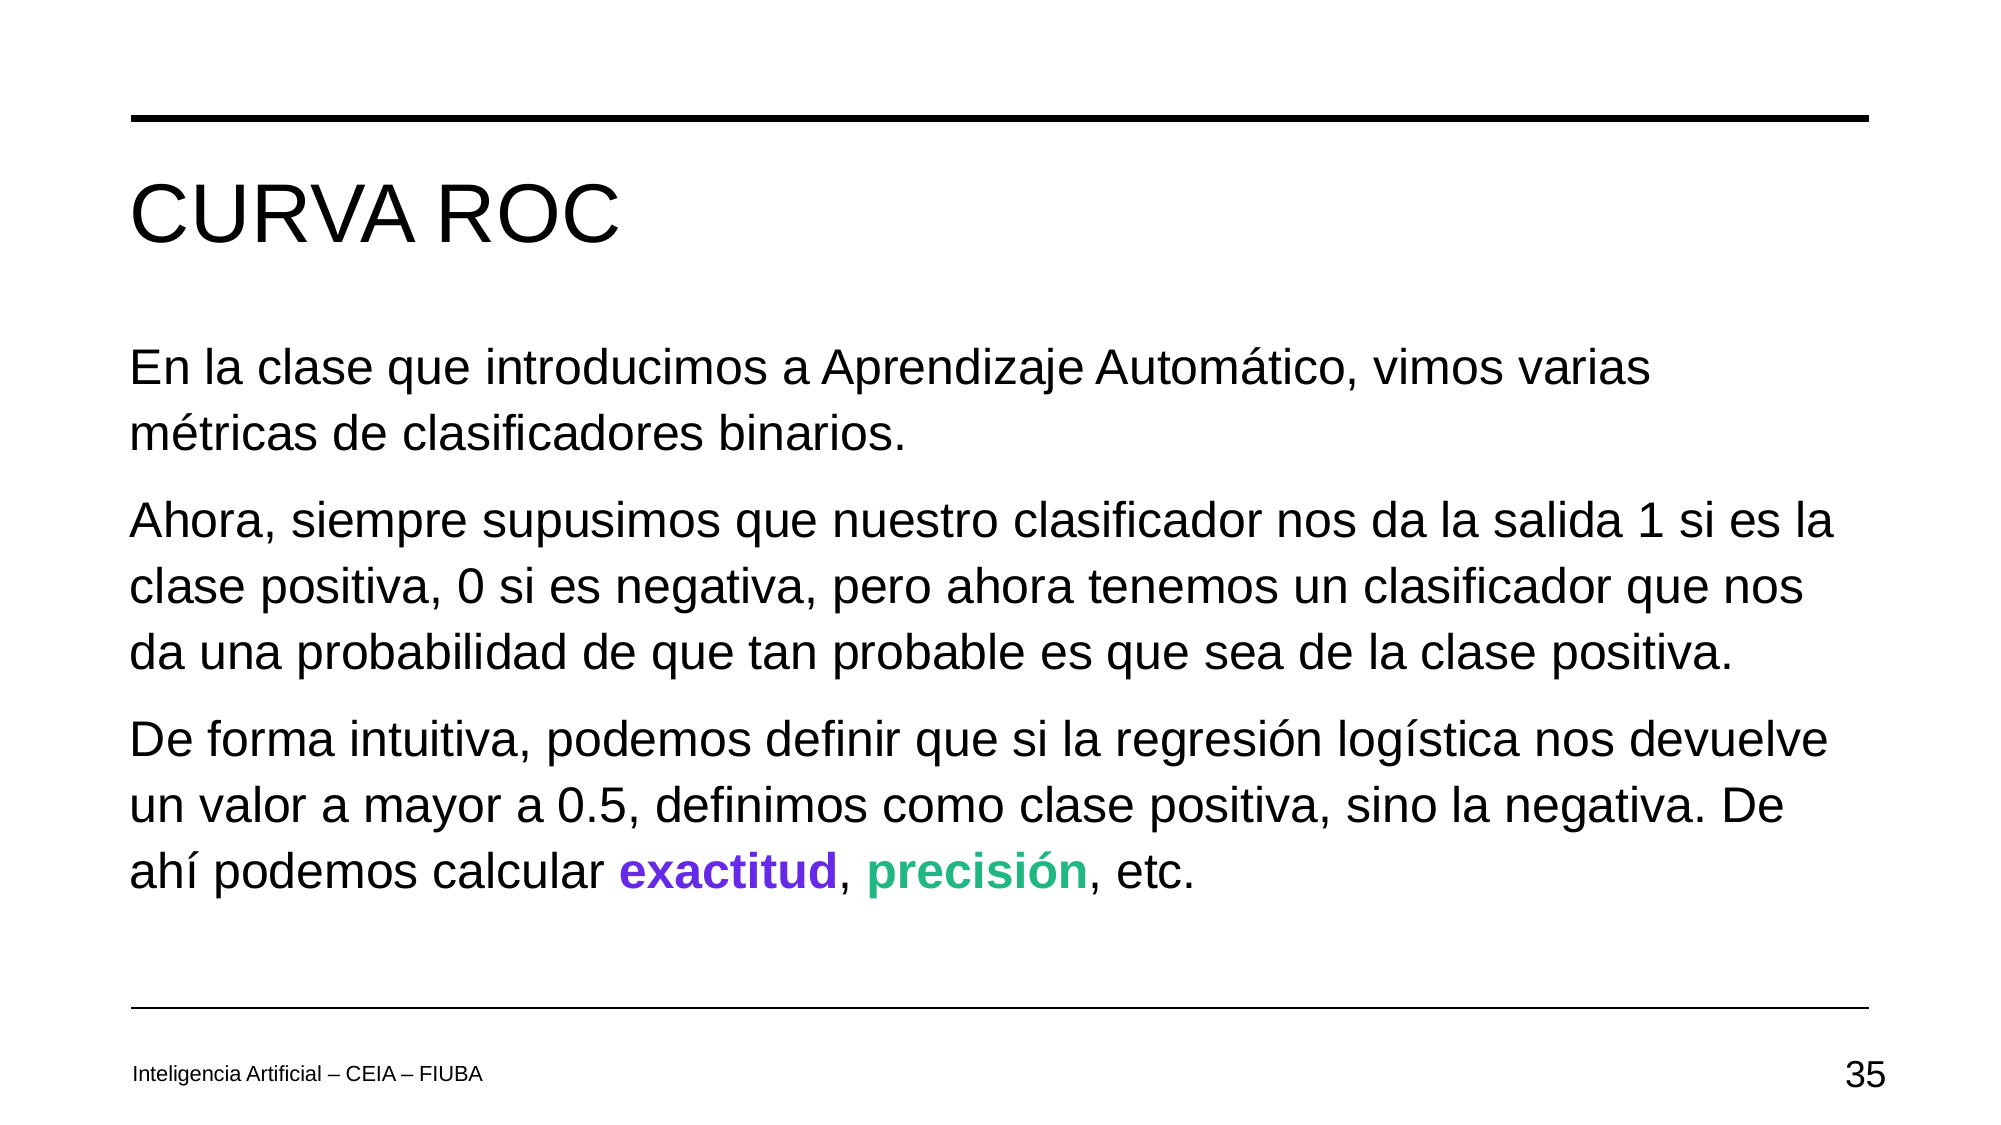

# Curva ROC
En la clase que introducimos a Aprendizaje Automático, vimos varias métricas de clasificadores binarios.
Ahora, siempre supusimos que nuestro clasificador nos da la salida 1 si es la clase positiva, 0 si es negativa, pero ahora tenemos un clasificador que nos da una probabilidad de que tan probable es que sea de la clase positiva.
De forma intuitiva, podemos definir que si la regresión logística nos devuelve un valor a mayor a 0.5, definimos como clase positiva, sino la negativa. De ahí podemos calcular exactitud, precisión, etc.

Inteligencia Artificial – CEIA – FIUBA
35